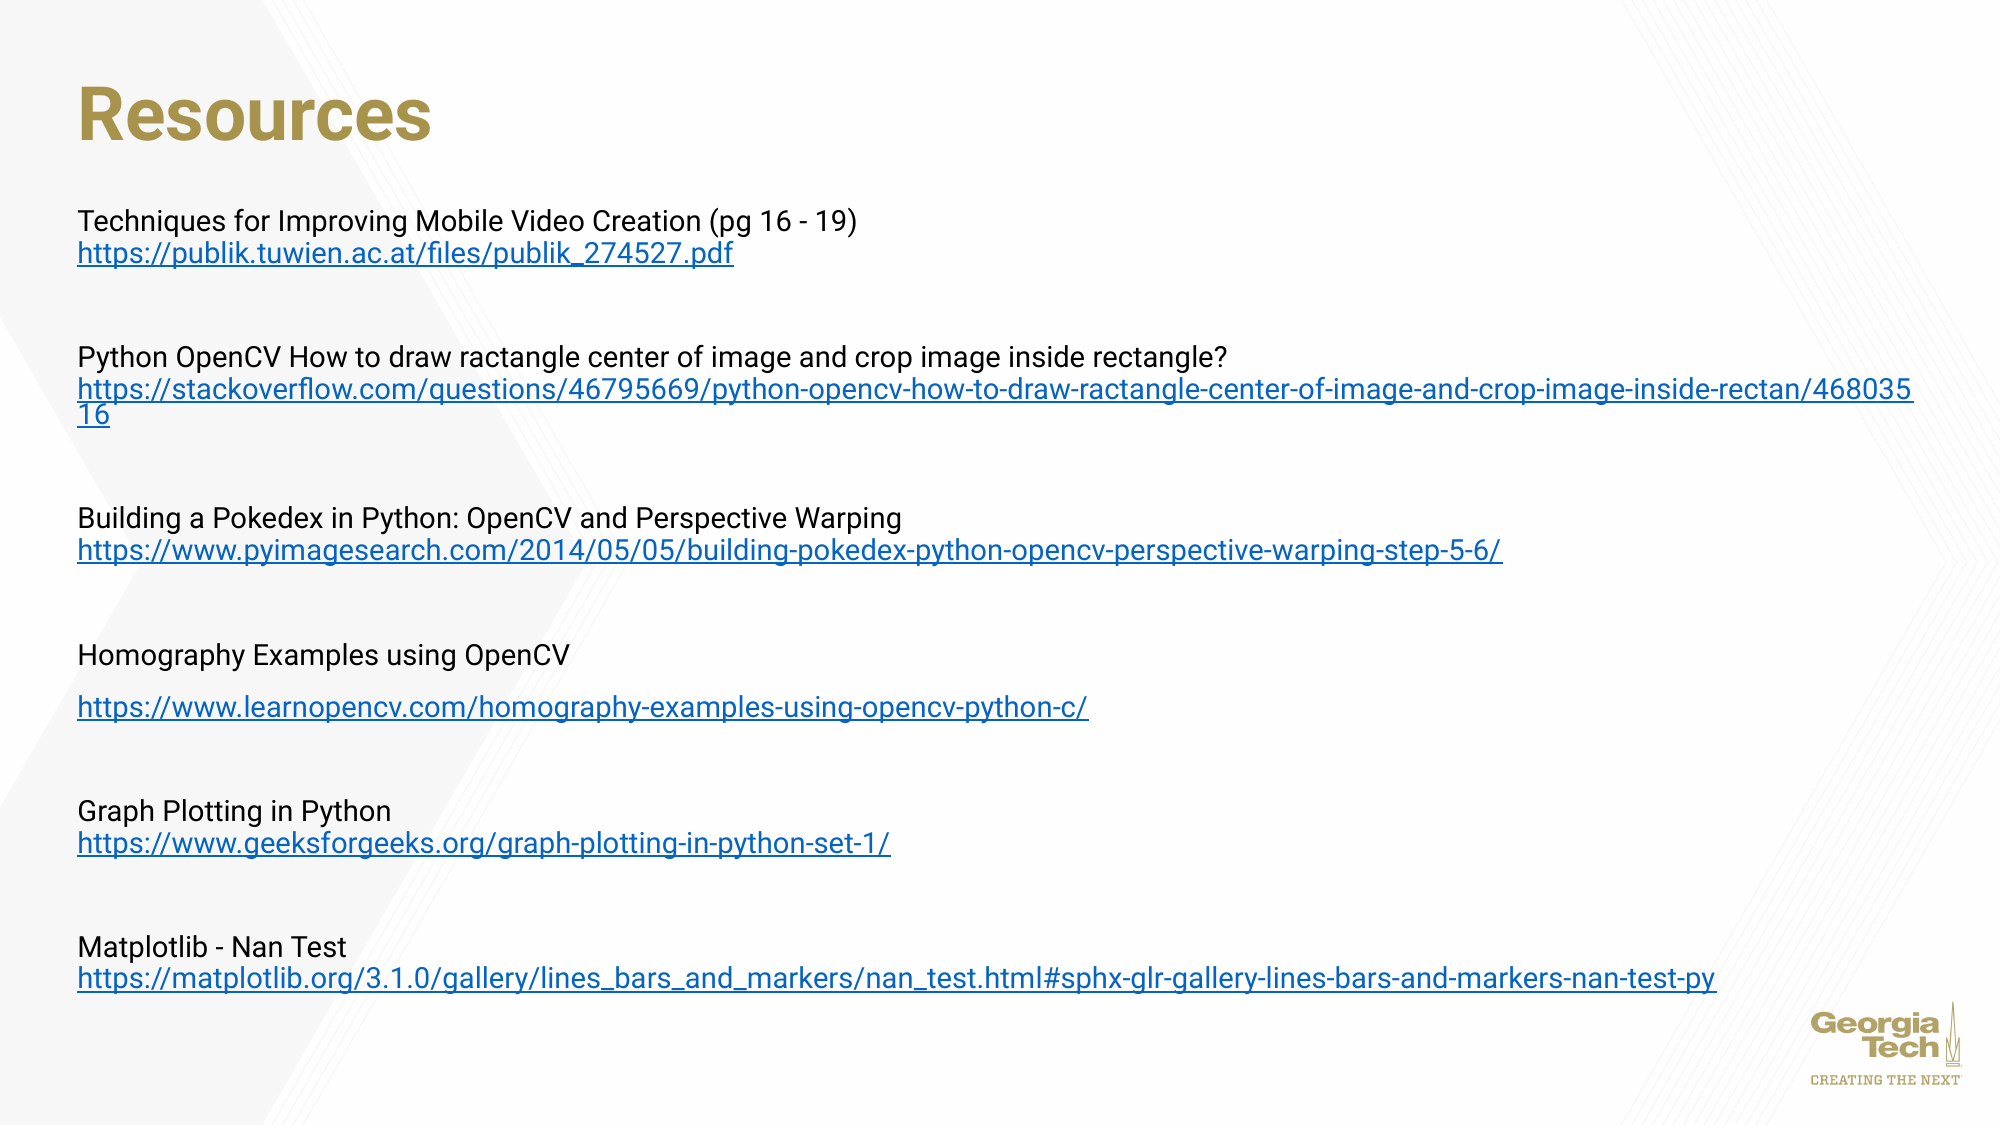

# Resources
Techniques for Improving Mobile Video Creation (pg 16 - 19)
https://publik.tuwien.ac.at/files/publik_274527.pdf

Python OpenCV How to draw ractangle center of image and crop image inside rectangle?
https://stackoverflow.com/questions/46795669/python-opencv-how-to-draw-ractangle-center-of-image-and-crop-image-inside-rectan/46803516

Building a Pokedex in Python: OpenCV and Perspective Warping
https://www.pyimagesearch.com/2014/05/05/building-pokedex-python-opencv-perspective-warping-step-5-6/

Homography Examples using OpenCV
https://www.learnopencv.com/homography-examples-using-opencv-python-c/

Graph Plotting in Python
https://www.geeksforgeeks.org/graph-plotting-in-python-set-1/

Matplotlib - Nan Test
https://matplotlib.org/3.1.0/gallery/lines_bars_and_markers/nan_test.html#sphx-glr-gallery-lines-bars-and-markers-nan-test-py